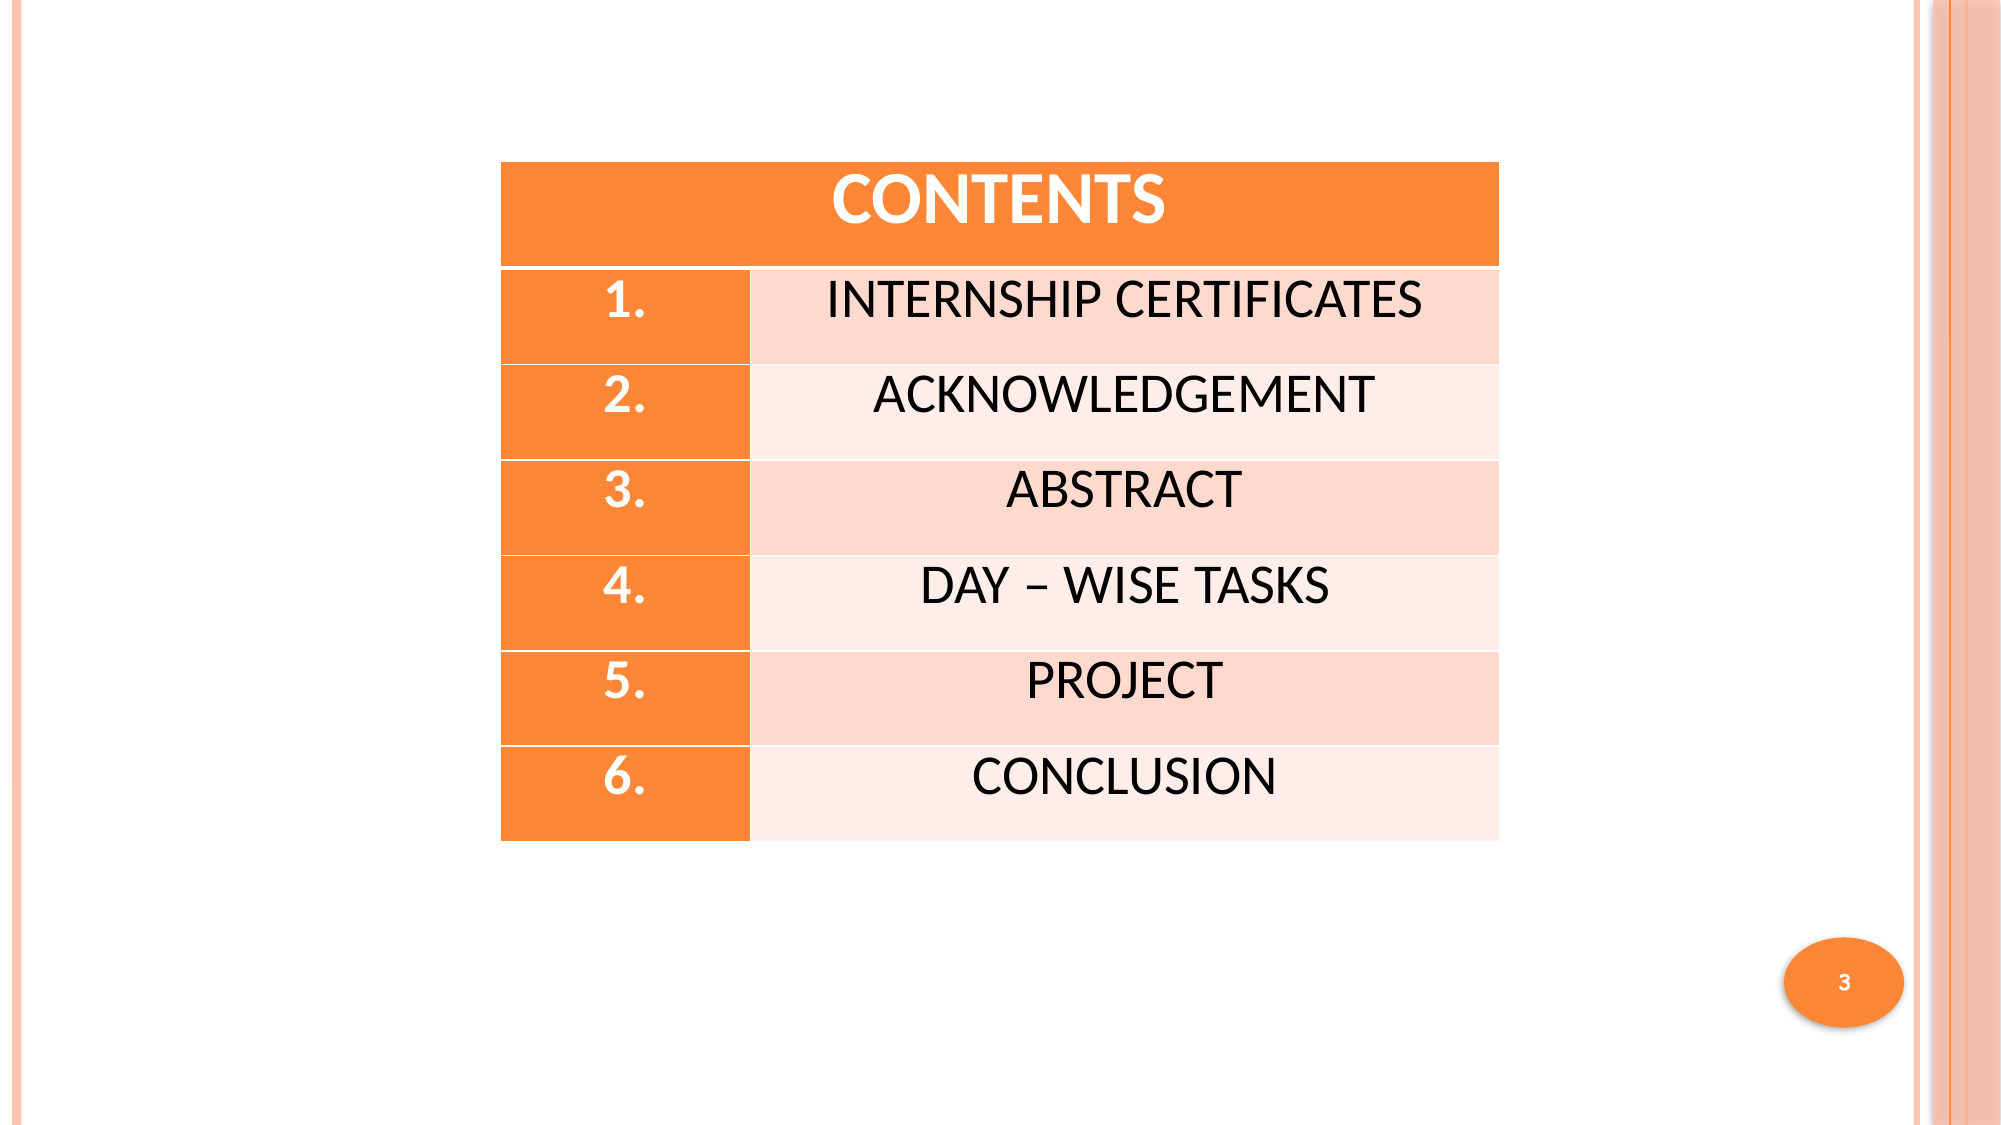

| CONTENTS |
| --- |
| 1. | INTERNSHIP CERTIFICATES |
| --- | --- |
| 2. | ACKNOWLEDGEMENT |
| 3. | ABSTRACT |
| 4. | DAY – WISE TASKS |
| 5. | PROJECT |
| 6. | CONCLUSION |
3